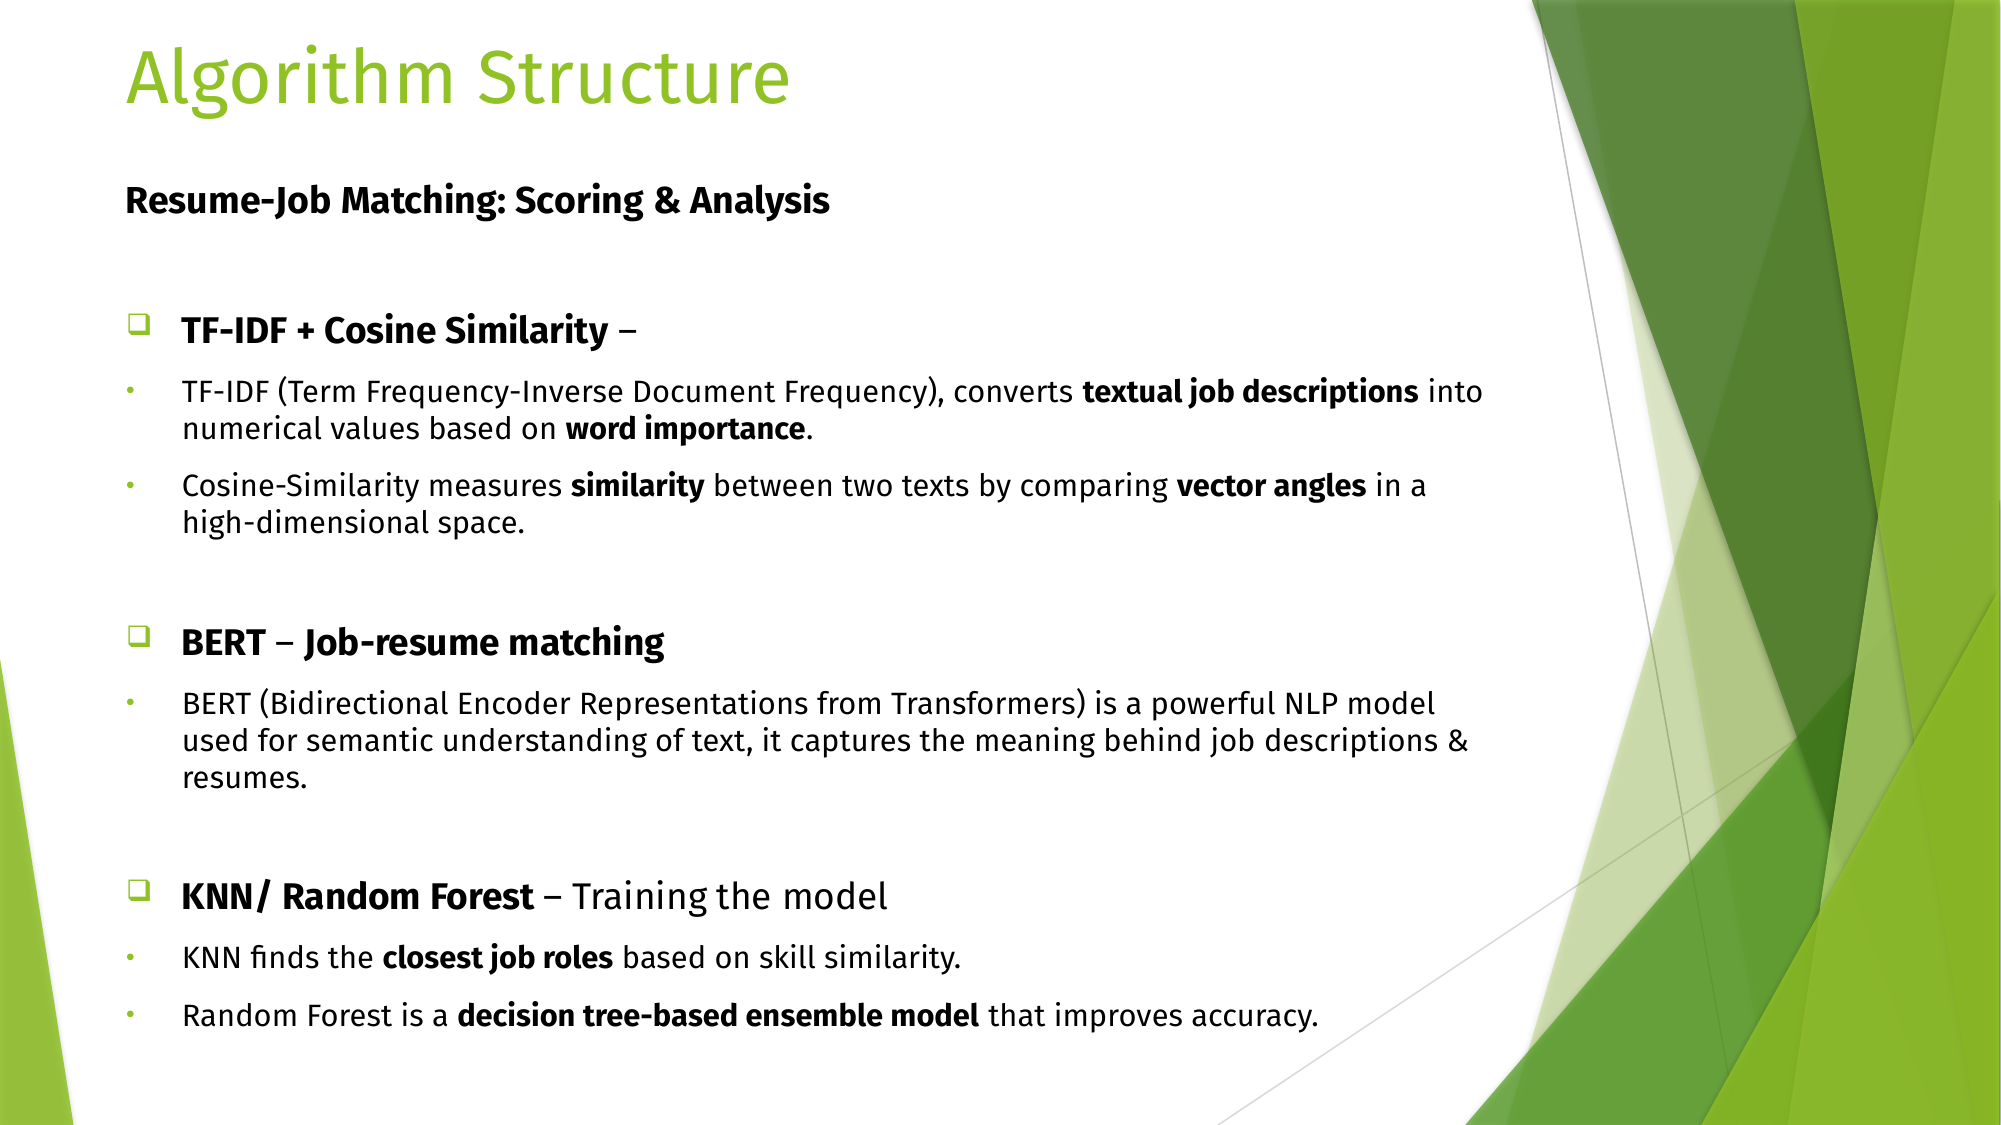

# Algorithm Structure
Resume-Job Matching: Scoring & Analysis
TF-IDF + Cosine Similarity –
TF-IDF (Term Frequency-Inverse Document Frequency), converts textual job descriptions into numerical values based on word importance.
Cosine-Similarity measures similarity between two texts by comparing vector angles in a high-dimensional space.

BERT – Job-resume matching
BERT (Bidirectional Encoder Representations from Transformers) is a powerful NLP model used for semantic understanding of text, it captures the meaning behind job descriptions & resumes.

KNN/ Random Forest – Training the model
KNN finds the closest job roles based on skill similarity.
Random Forest is a decision tree-based ensemble model that improves accuracy.